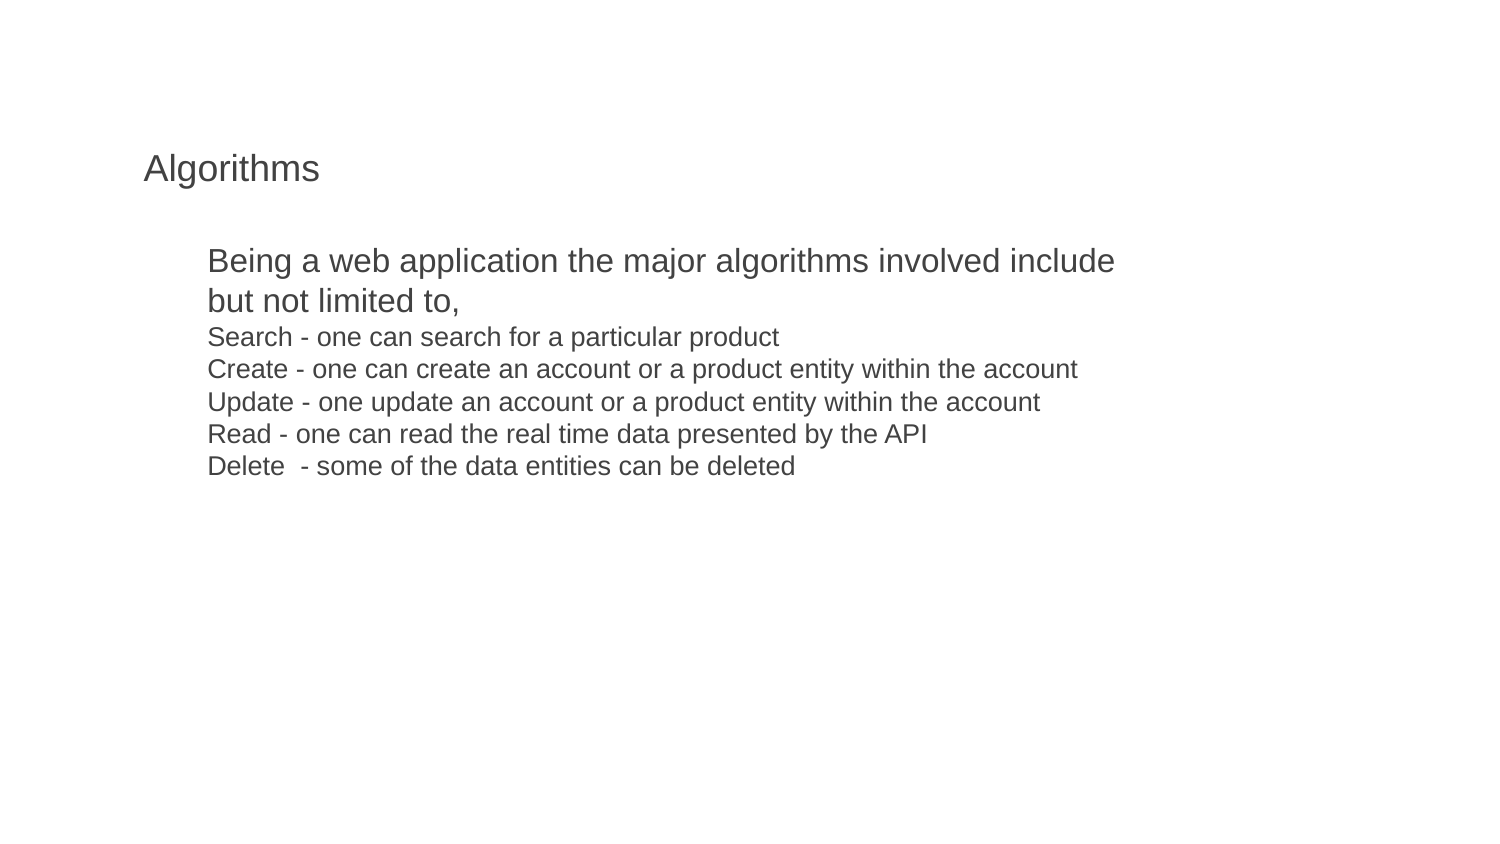

Algorithms
Being a web application the major algorithms involved include but not limited to,
Search - one can search for a particular product
Create - one can create an account or a product entity within the account
Update - one update an account or a product entity within the account
Read - one can read the real time data presented by the API
Delete  - some of the data entities can be deleted